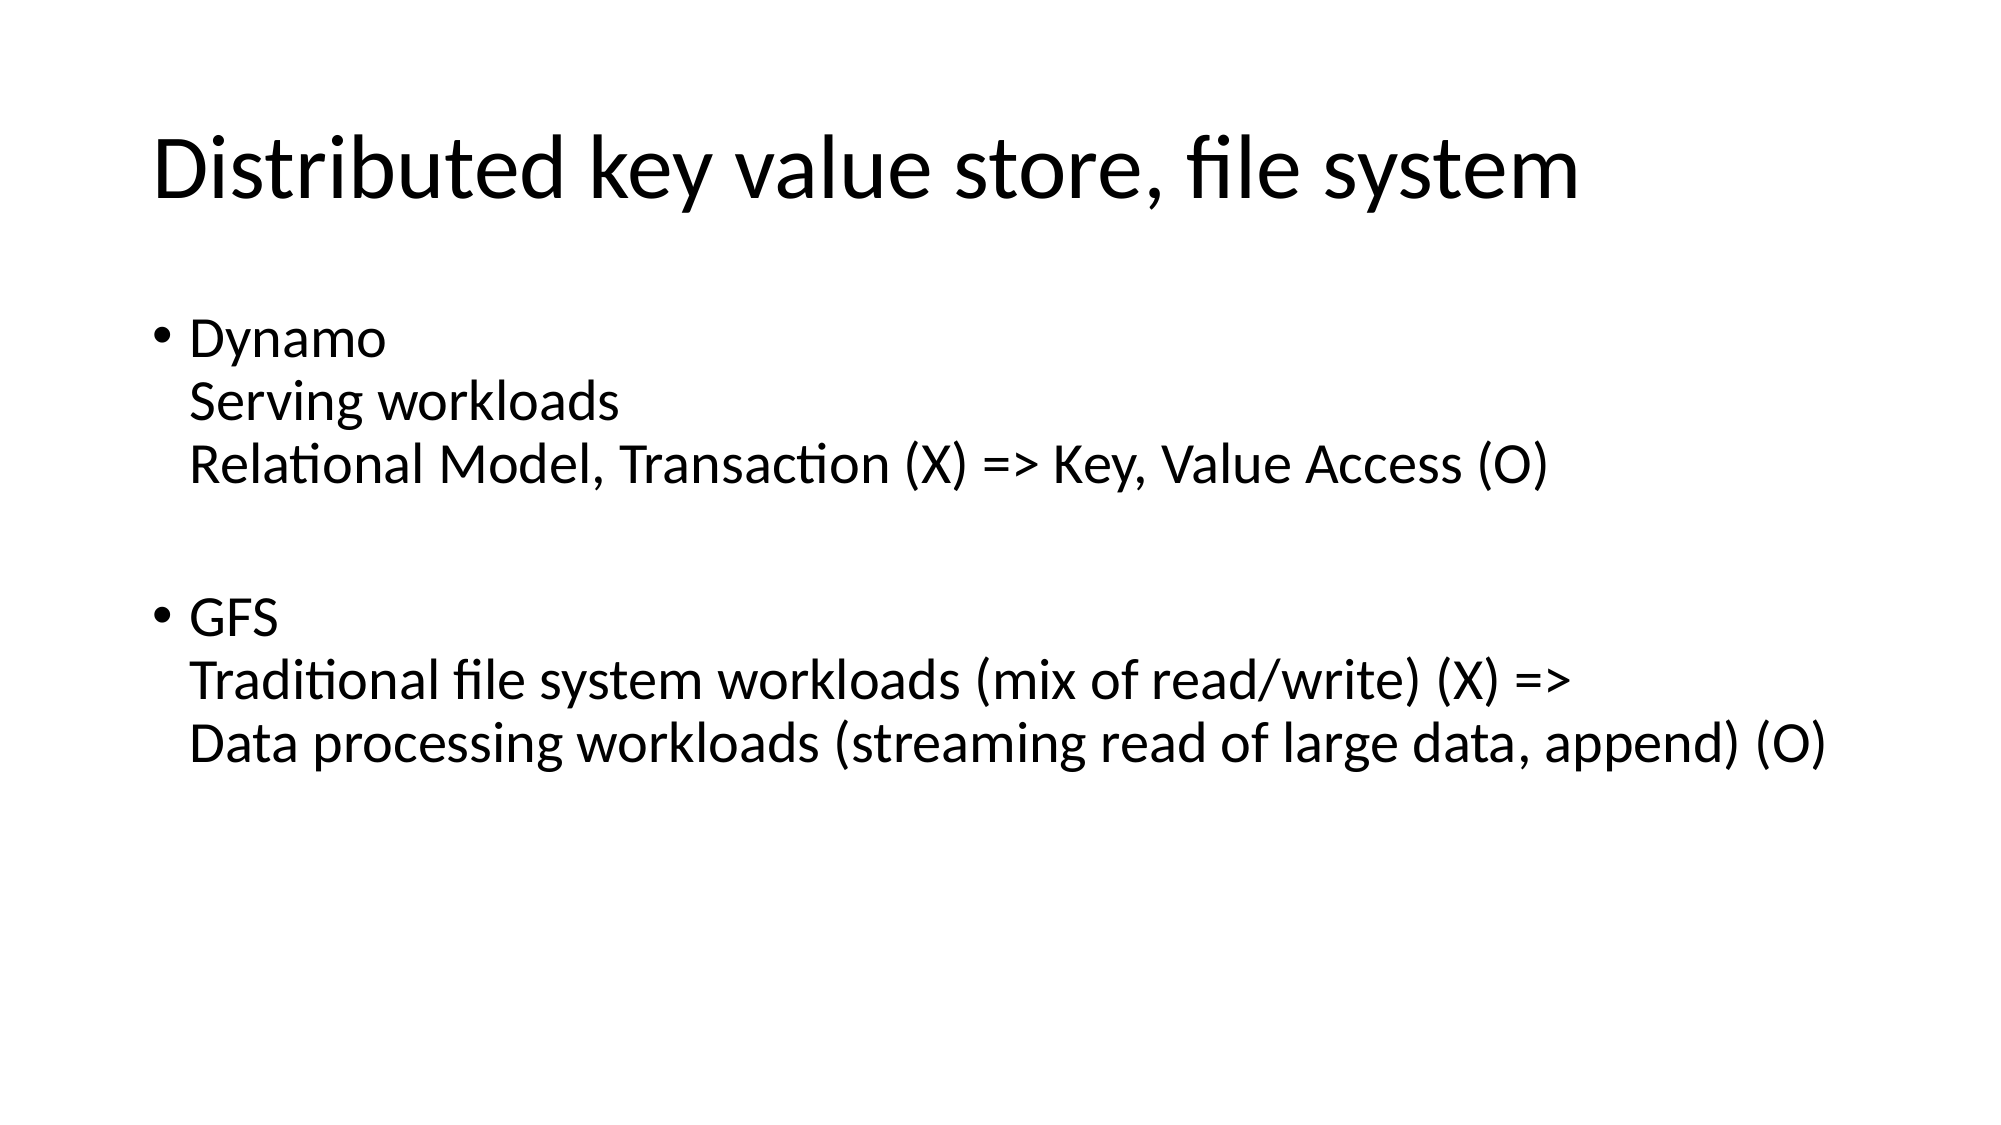

# Distributed key value store, file system
Dynamo
Serving workloads
Relational Model, Transaction (X) => Key, Value Access (O)
GFS
Traditional file system workloads (mix of read/write) (X) =>
Data processing workloads (streaming read of large data, append) (O)